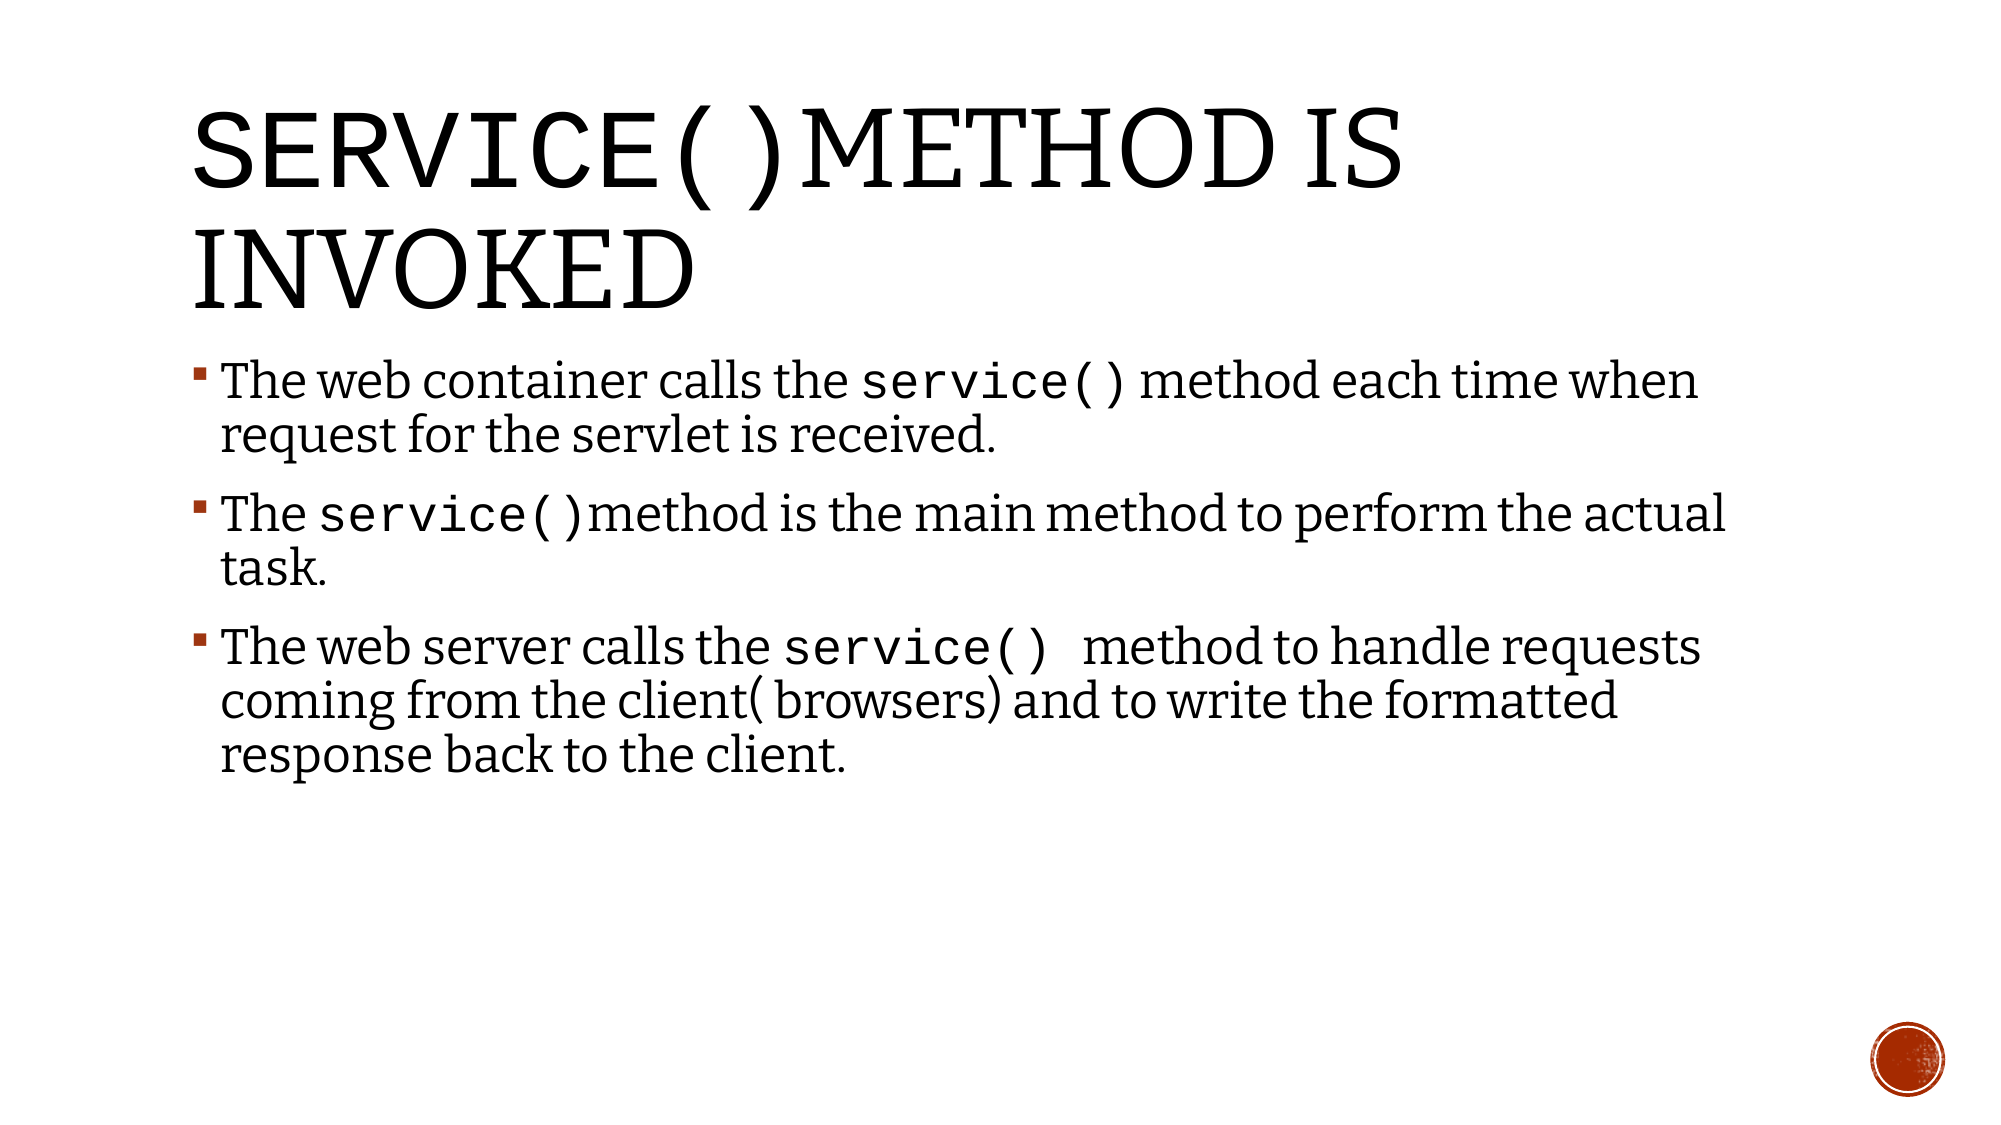

# Service()method is invoked
The web container calls the service() method each time when request for the servlet is received.
The service()method is the main method to perform the actual task.
The web server calls the service() method to handle requests coming from the client( browsers) and to write the formatted response back to the client.